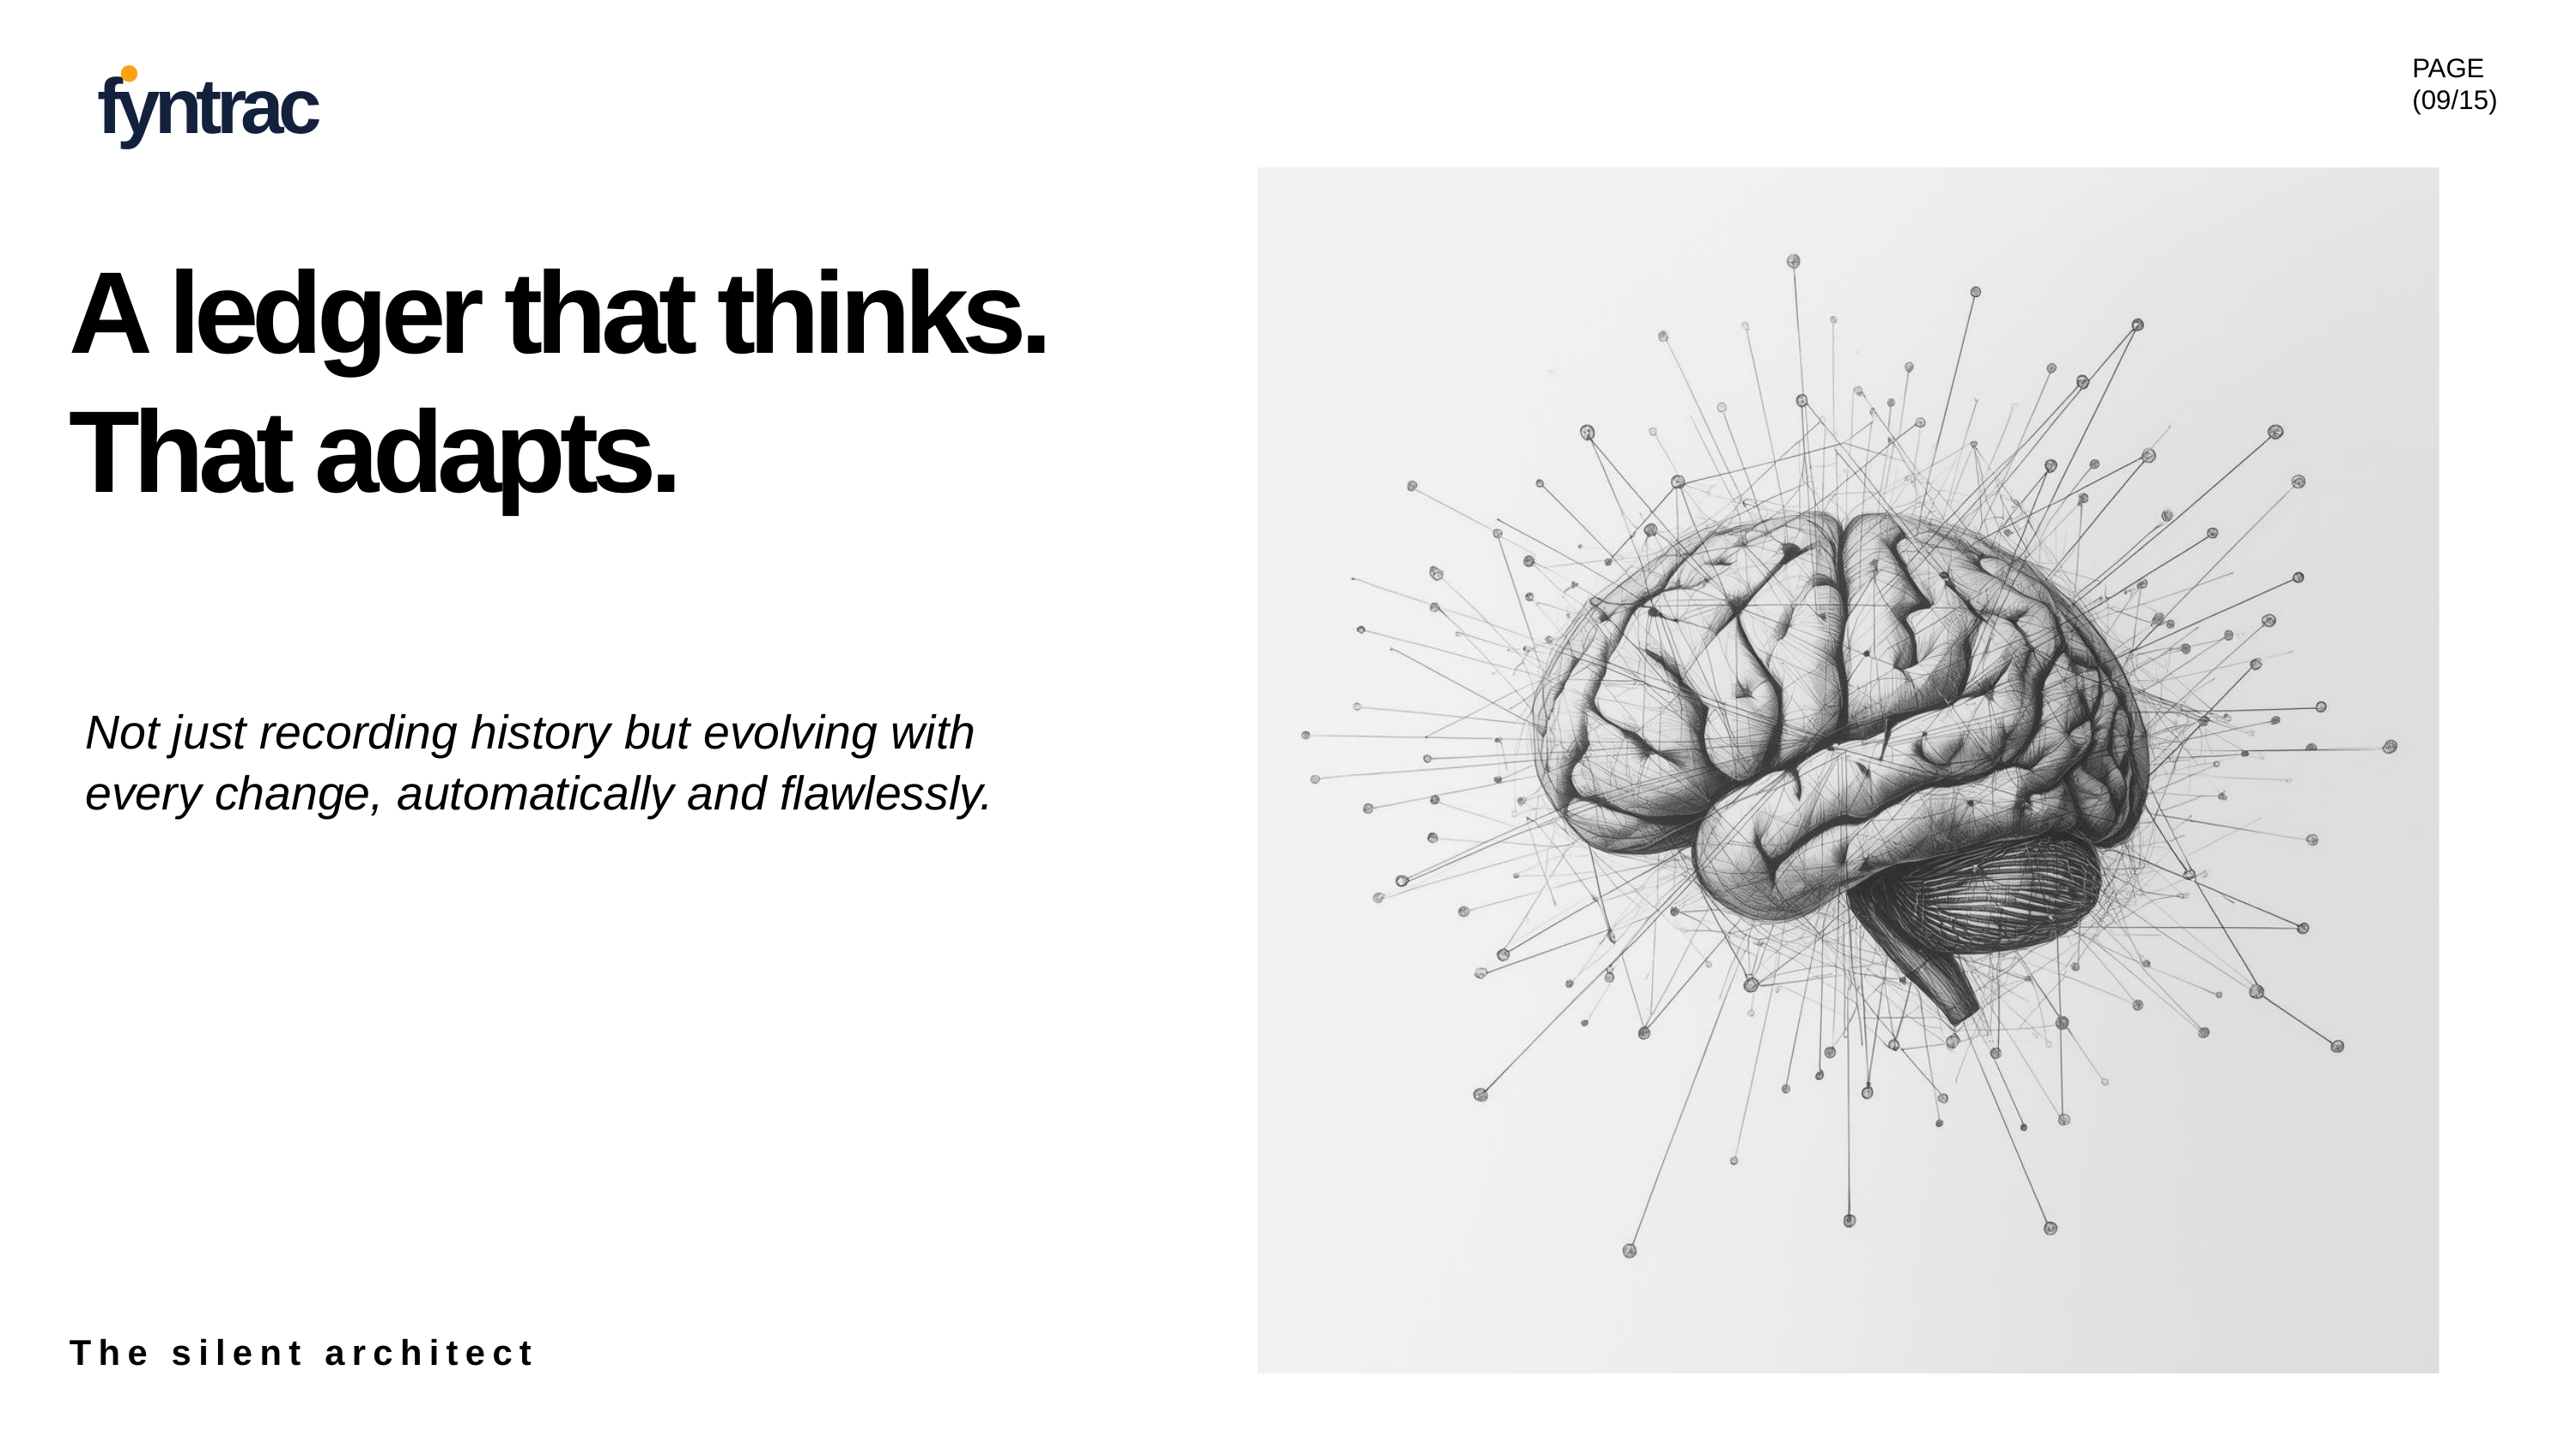

fyntrac

PAGE
(09/15)

A ledger that thinks. That adapts.
Not just recording history but evolving with every change, automatically and flawlessly.
The silent architect